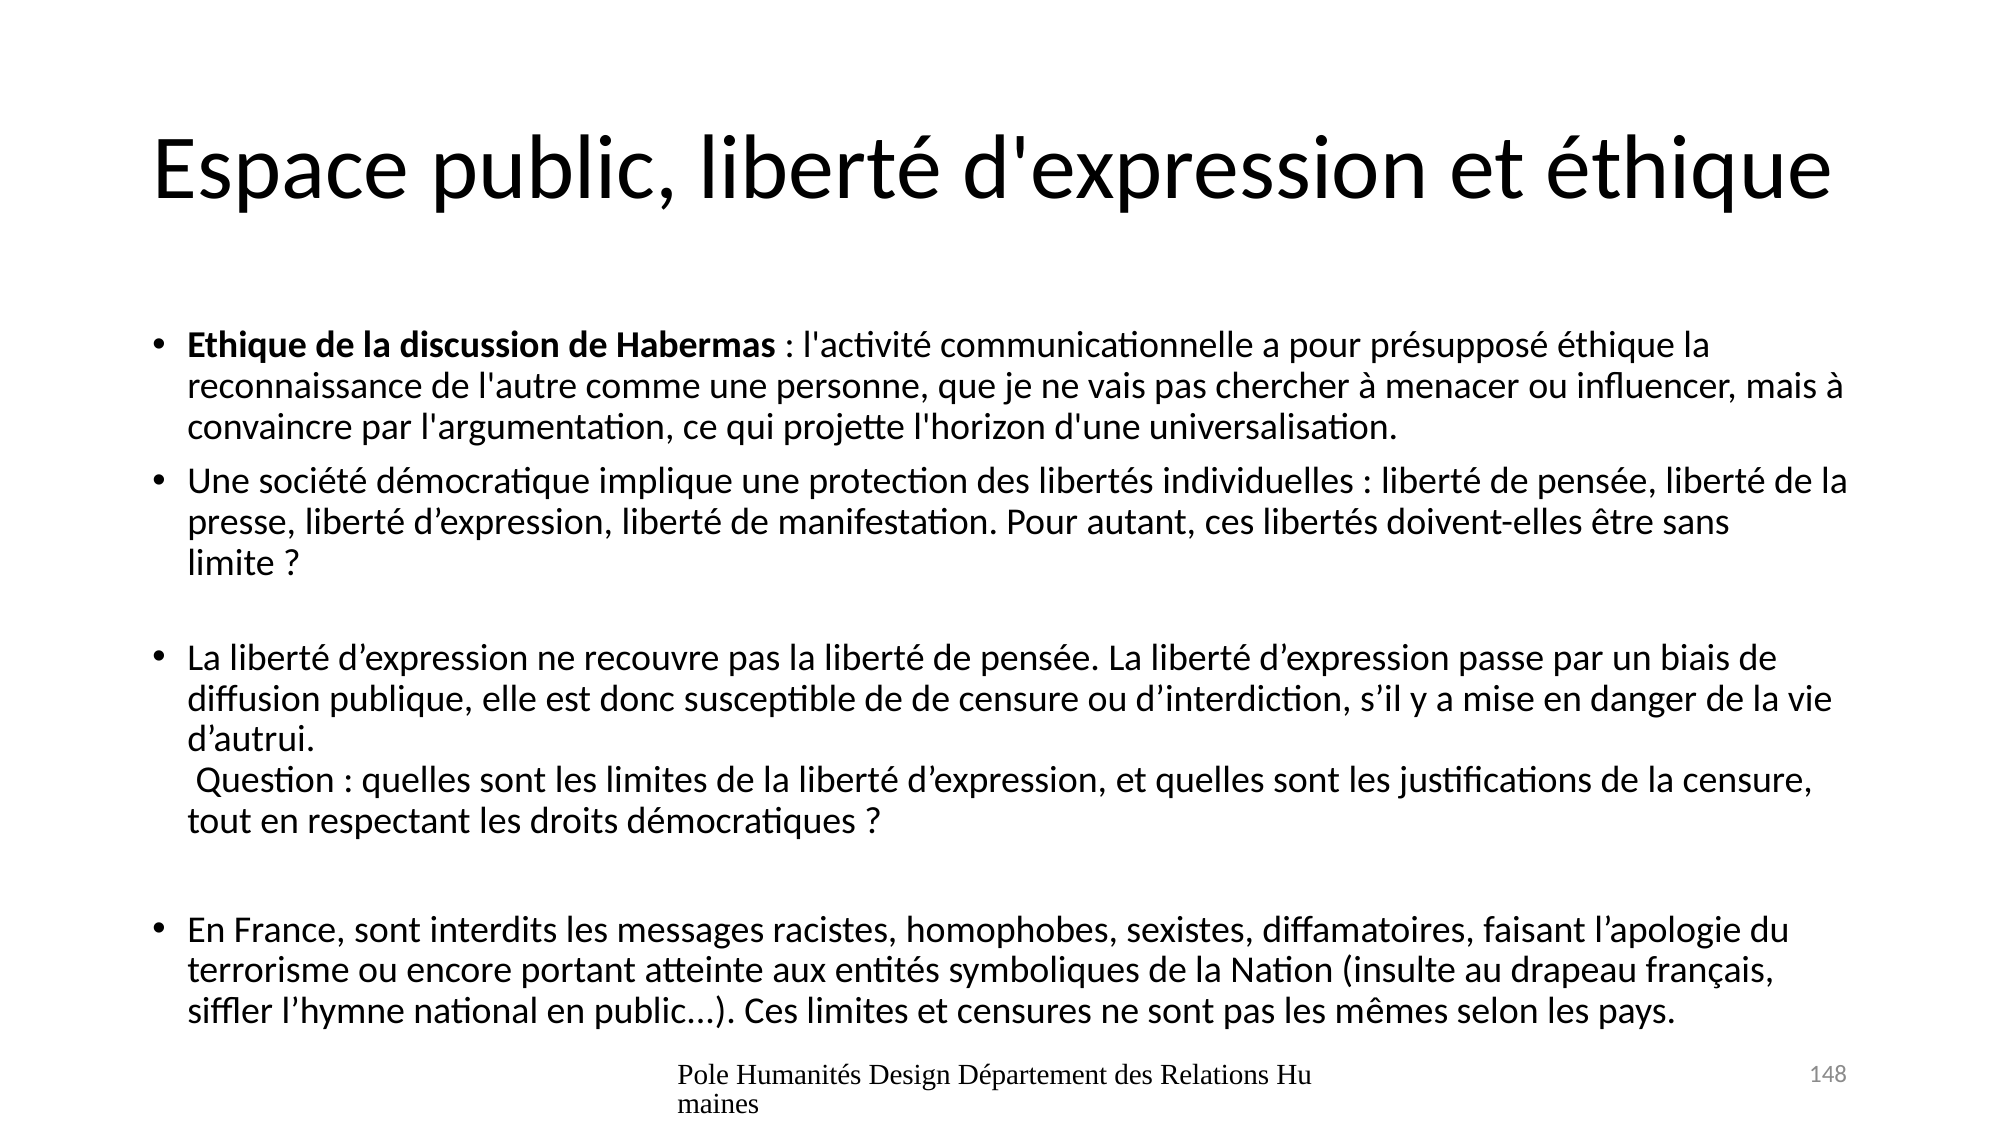

# Espace public, liberté d'expression et éthique

Ethique de la discussion de Habermas : l'activité communicationnelle a pour présupposé éthique la reconnaissance de l'autre comme une personne, que je ne vais pas chercher à menacer ou influencer, mais à convaincre par l'argumentation, ce qui projette l'horizon d'une universalisation.
Une société démocratique implique une protection des libertés individuelles : liberté de pensée, liberté de la presse, liberté d’expression, liberté de manifestation. Pour autant, ces libertés doivent-elles être sans limite ?
La liberté d’expression ne recouvre pas la liberté de pensée. La liberté d’expression passe par un biais de diffusion publique, elle est donc susceptible de de censure ou d’interdiction, s’il y a mise en danger de la vie d’autrui.
 Question : quelles sont les limites de la liberté d’expression, et quelles sont les justifications de la censure, tout en respectant les droits démocratiques ?

En France, sont interdits les messages racistes, homophobes, sexistes, diffamatoires, faisant l’apologie du terrorisme ou encore portant atteinte aux entités symboliques de la Nation (insulte au drapeau français, siffler l’hymne national en public...). Ces limites et censures ne sont pas les mêmes selon les pays.

Pole Humanités Design Département des Relations Humaines
148